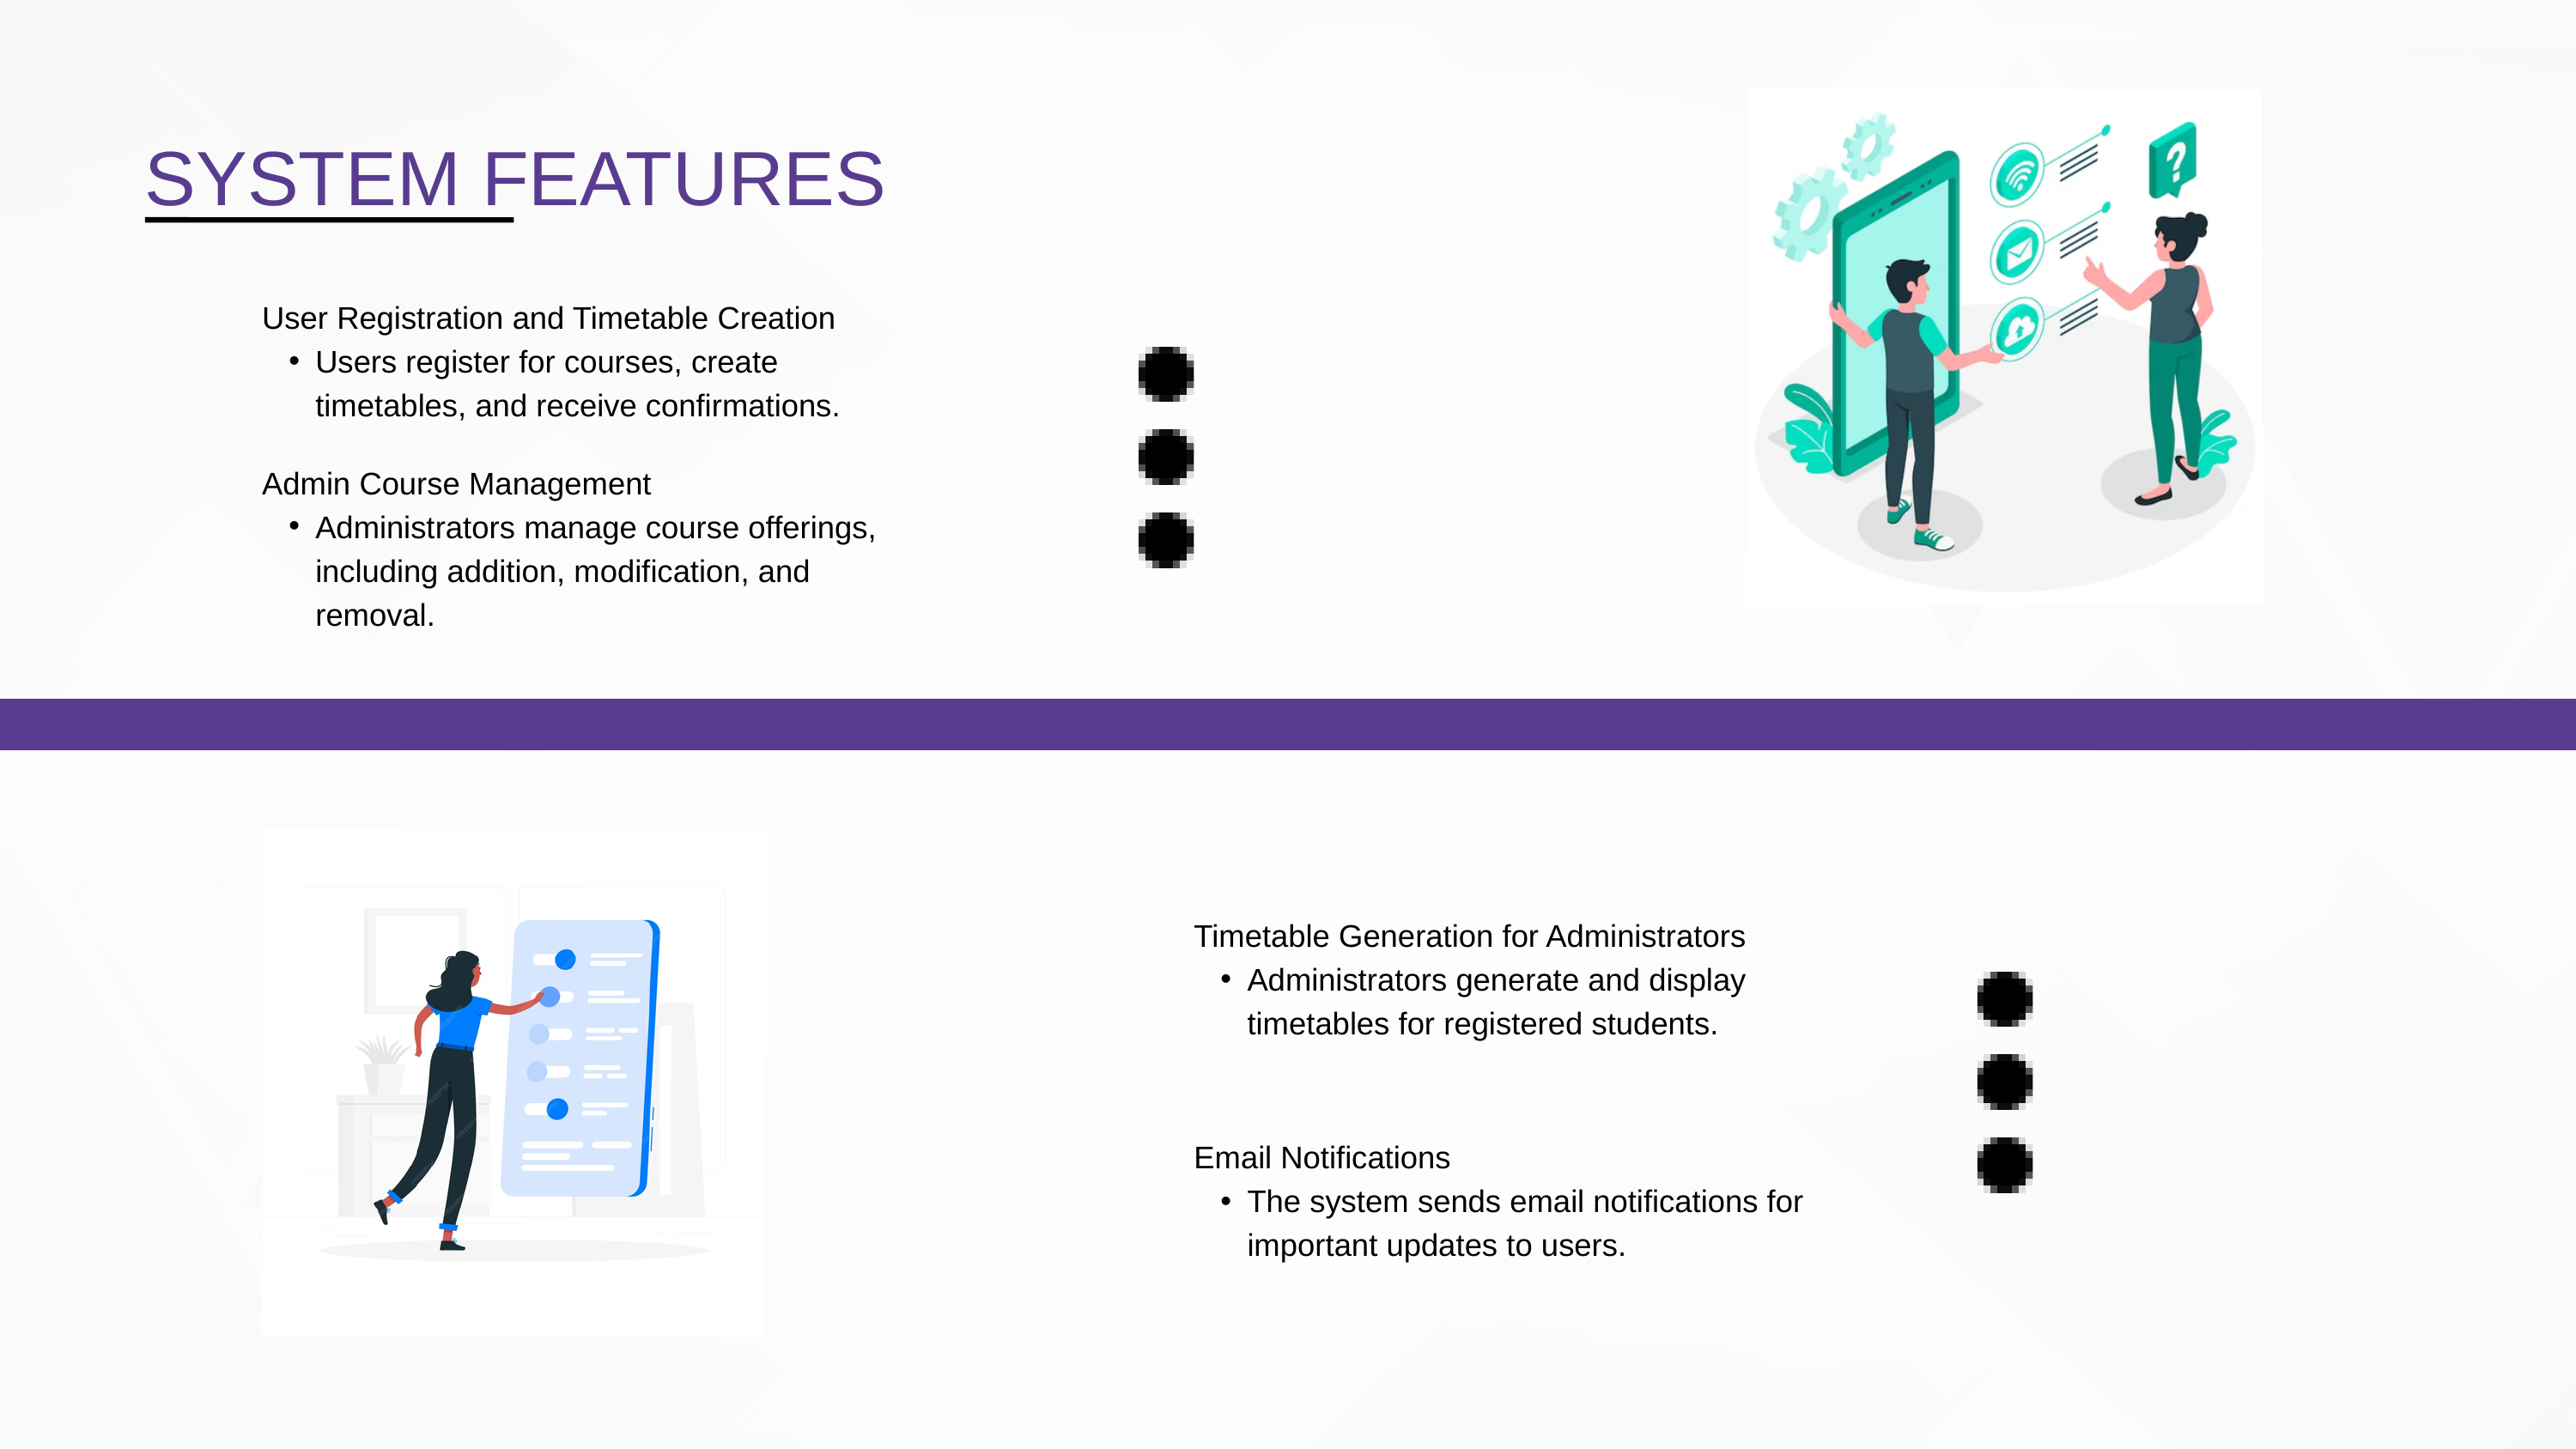

SYSTEM FEATURES

User Registration and Timetable Creation
Users register for courses, create timetables, and receive confirmations.

Admin Course Management
Administrators manage course offerings, including addition, modification, and removal.

Timetable Generation for Administrators
Administrators generate and display timetables for registered students.

Email Notifications
The system sends email notifications for important updates to users.